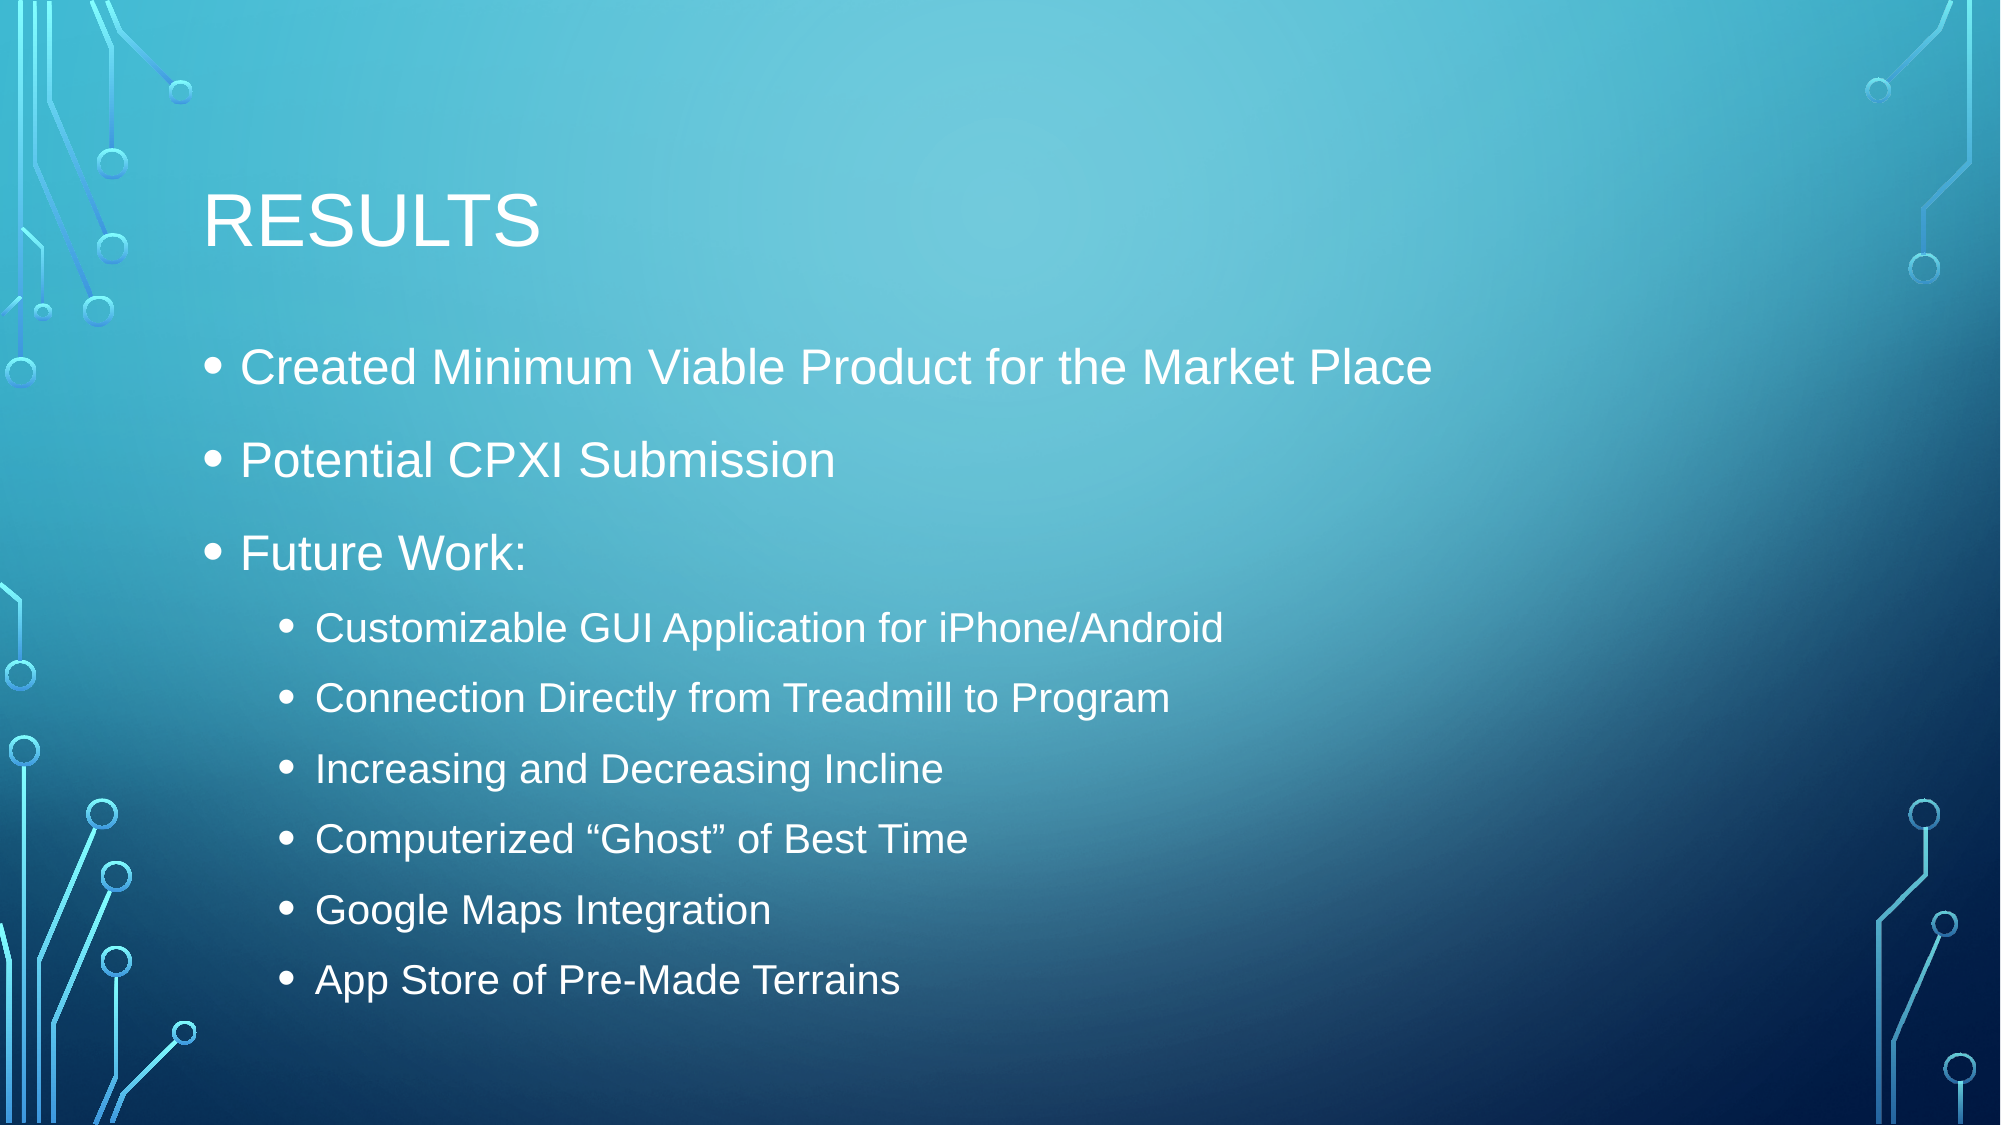

# Results
Created Minimum Viable Product for the Market Place
Potential CPXI Submission
Future Work:
Customizable GUI Application for iPhone/Android
Connection Directly from Treadmill to Program
Increasing and Decreasing Incline
Computerized “Ghost” of Best Time
Google Maps Integration
App Store of Pre-Made Terrains